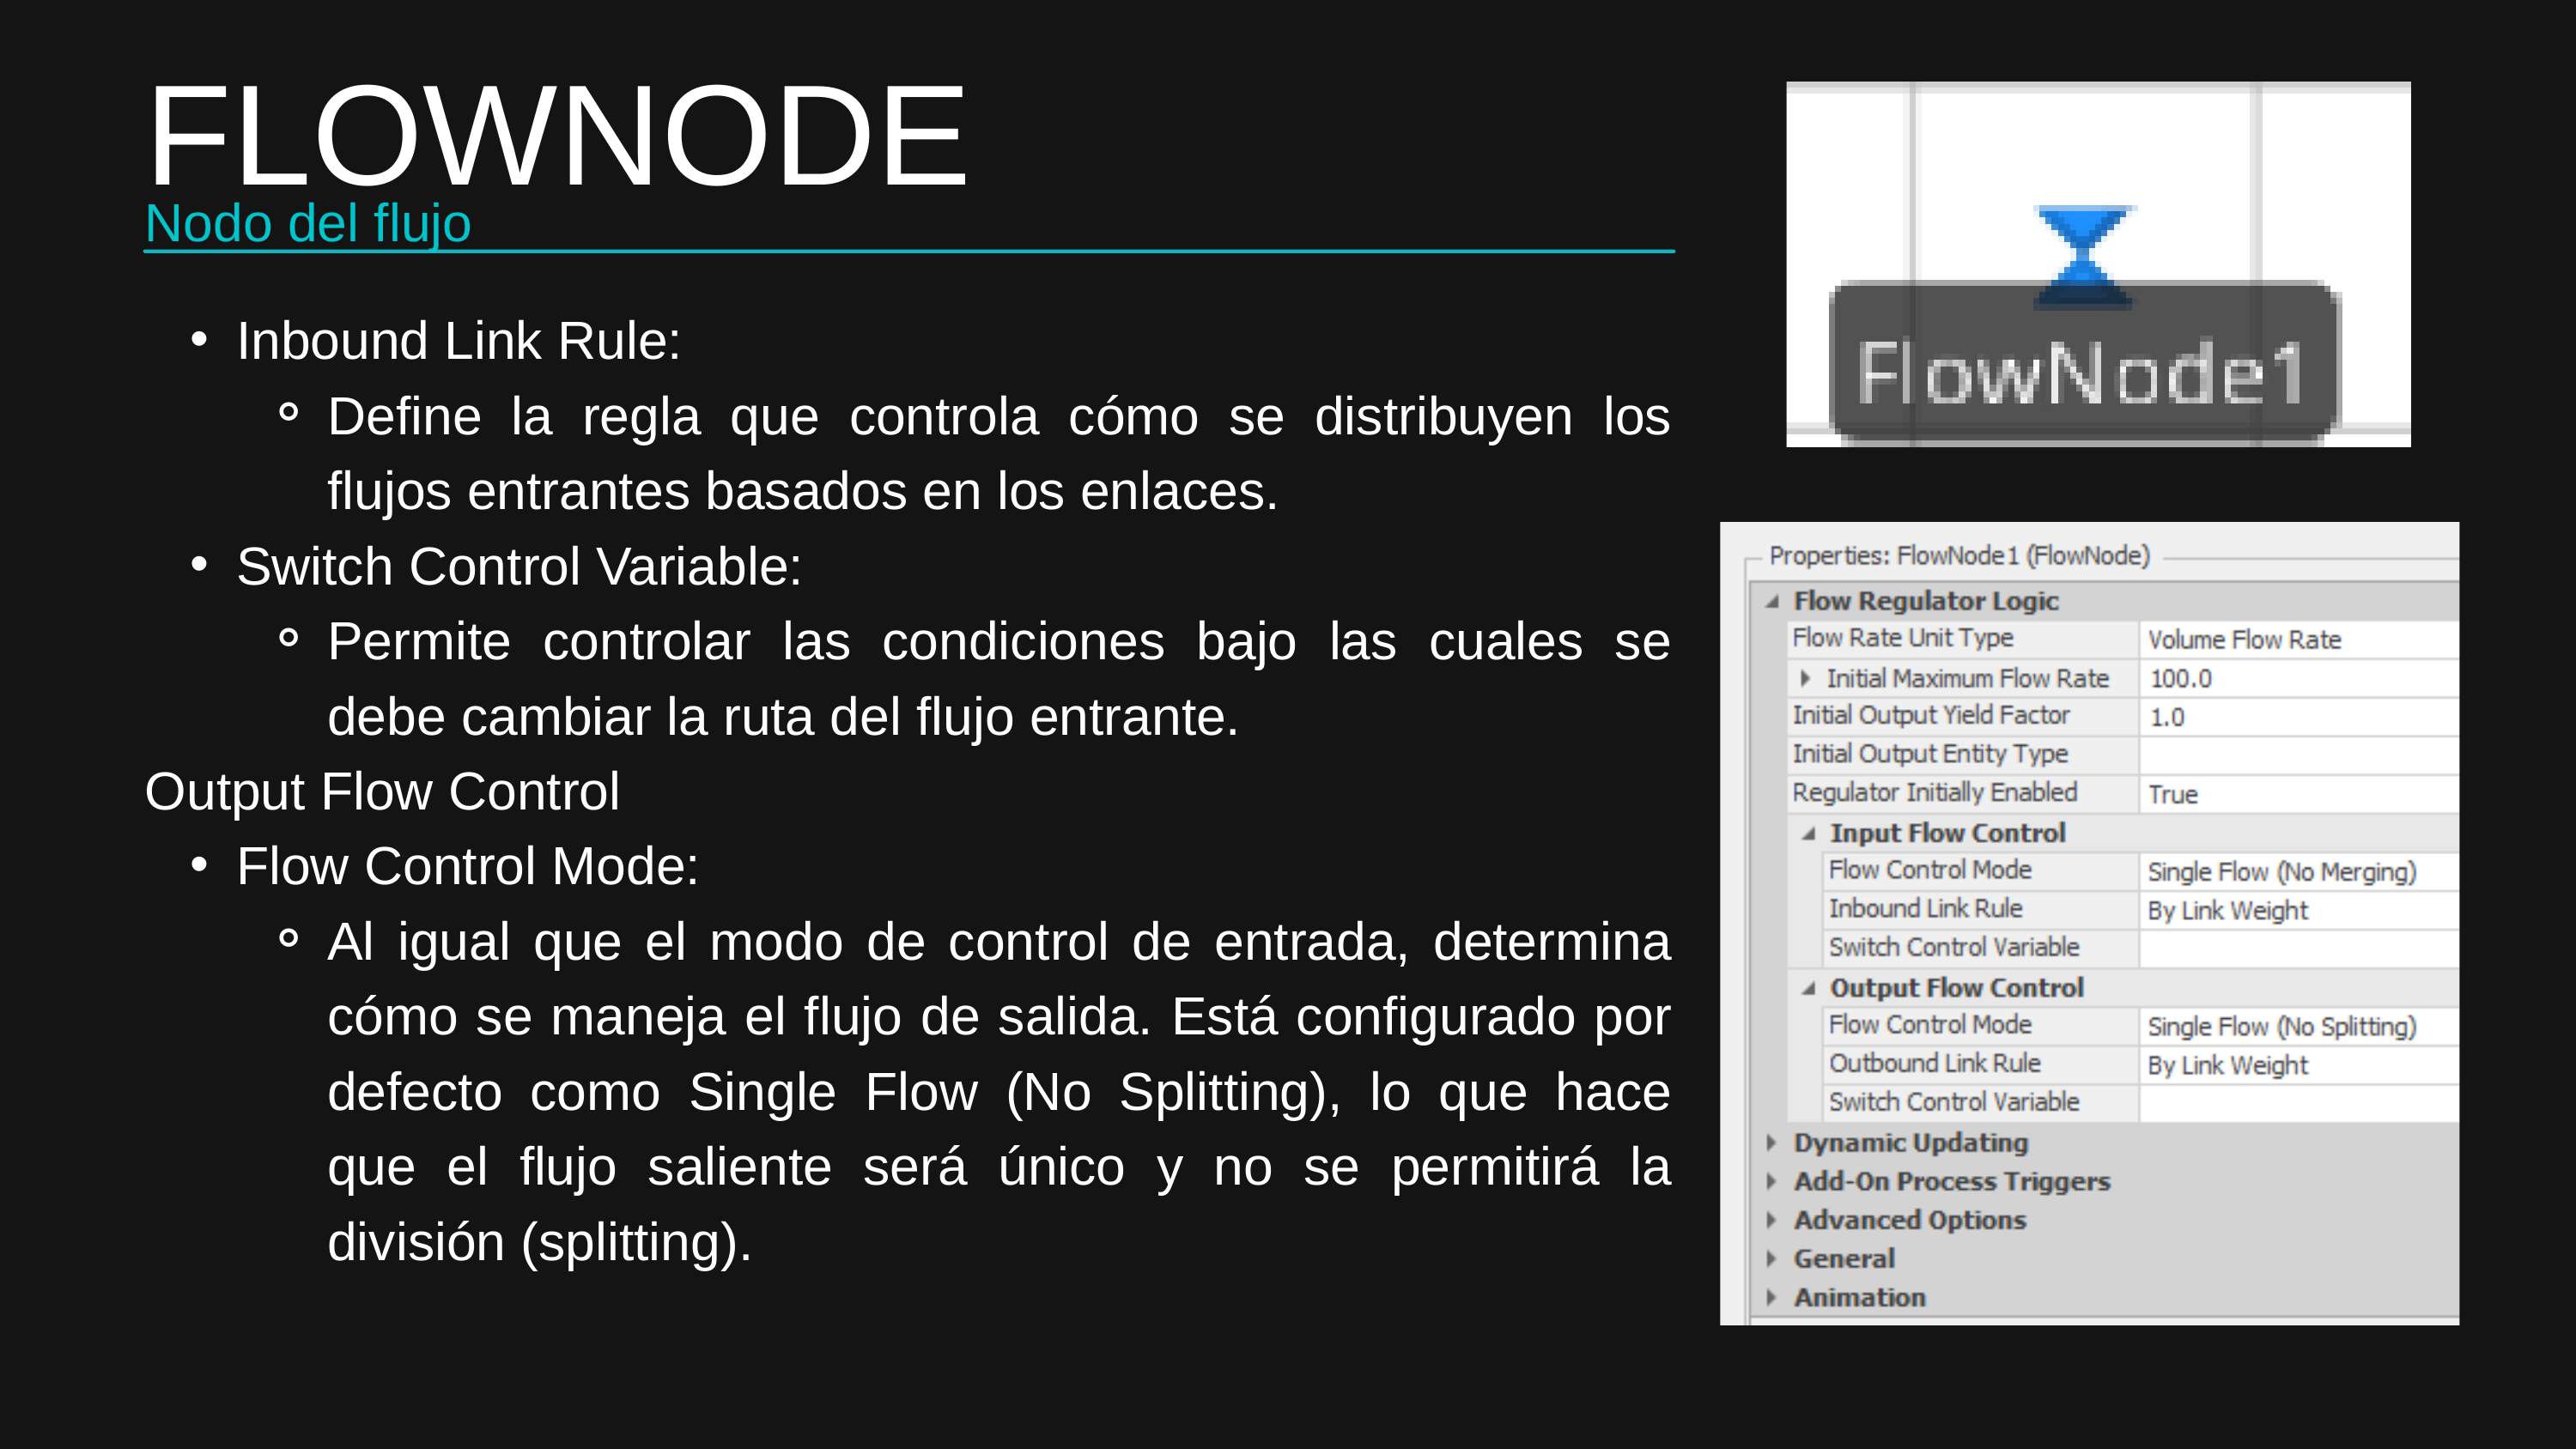

Inbound Link Rule:
Define la regla que controla cómo se distribuyen los flujos entrantes basados en los enlaces.
Switch Control Variable:
Permite controlar las condiciones bajo las cuales se debe cambiar la ruta del flujo entrante.
Output Flow Control
Flow Control Mode:
Al igual que el modo de control de entrada, determina cómo se maneja el flujo de salida. Está configurado por defecto como Single Flow (No Splitting), lo que hace que el flujo saliente será único y no se permitirá la división (splitting).
FLOWNODE
Nodo del flujo